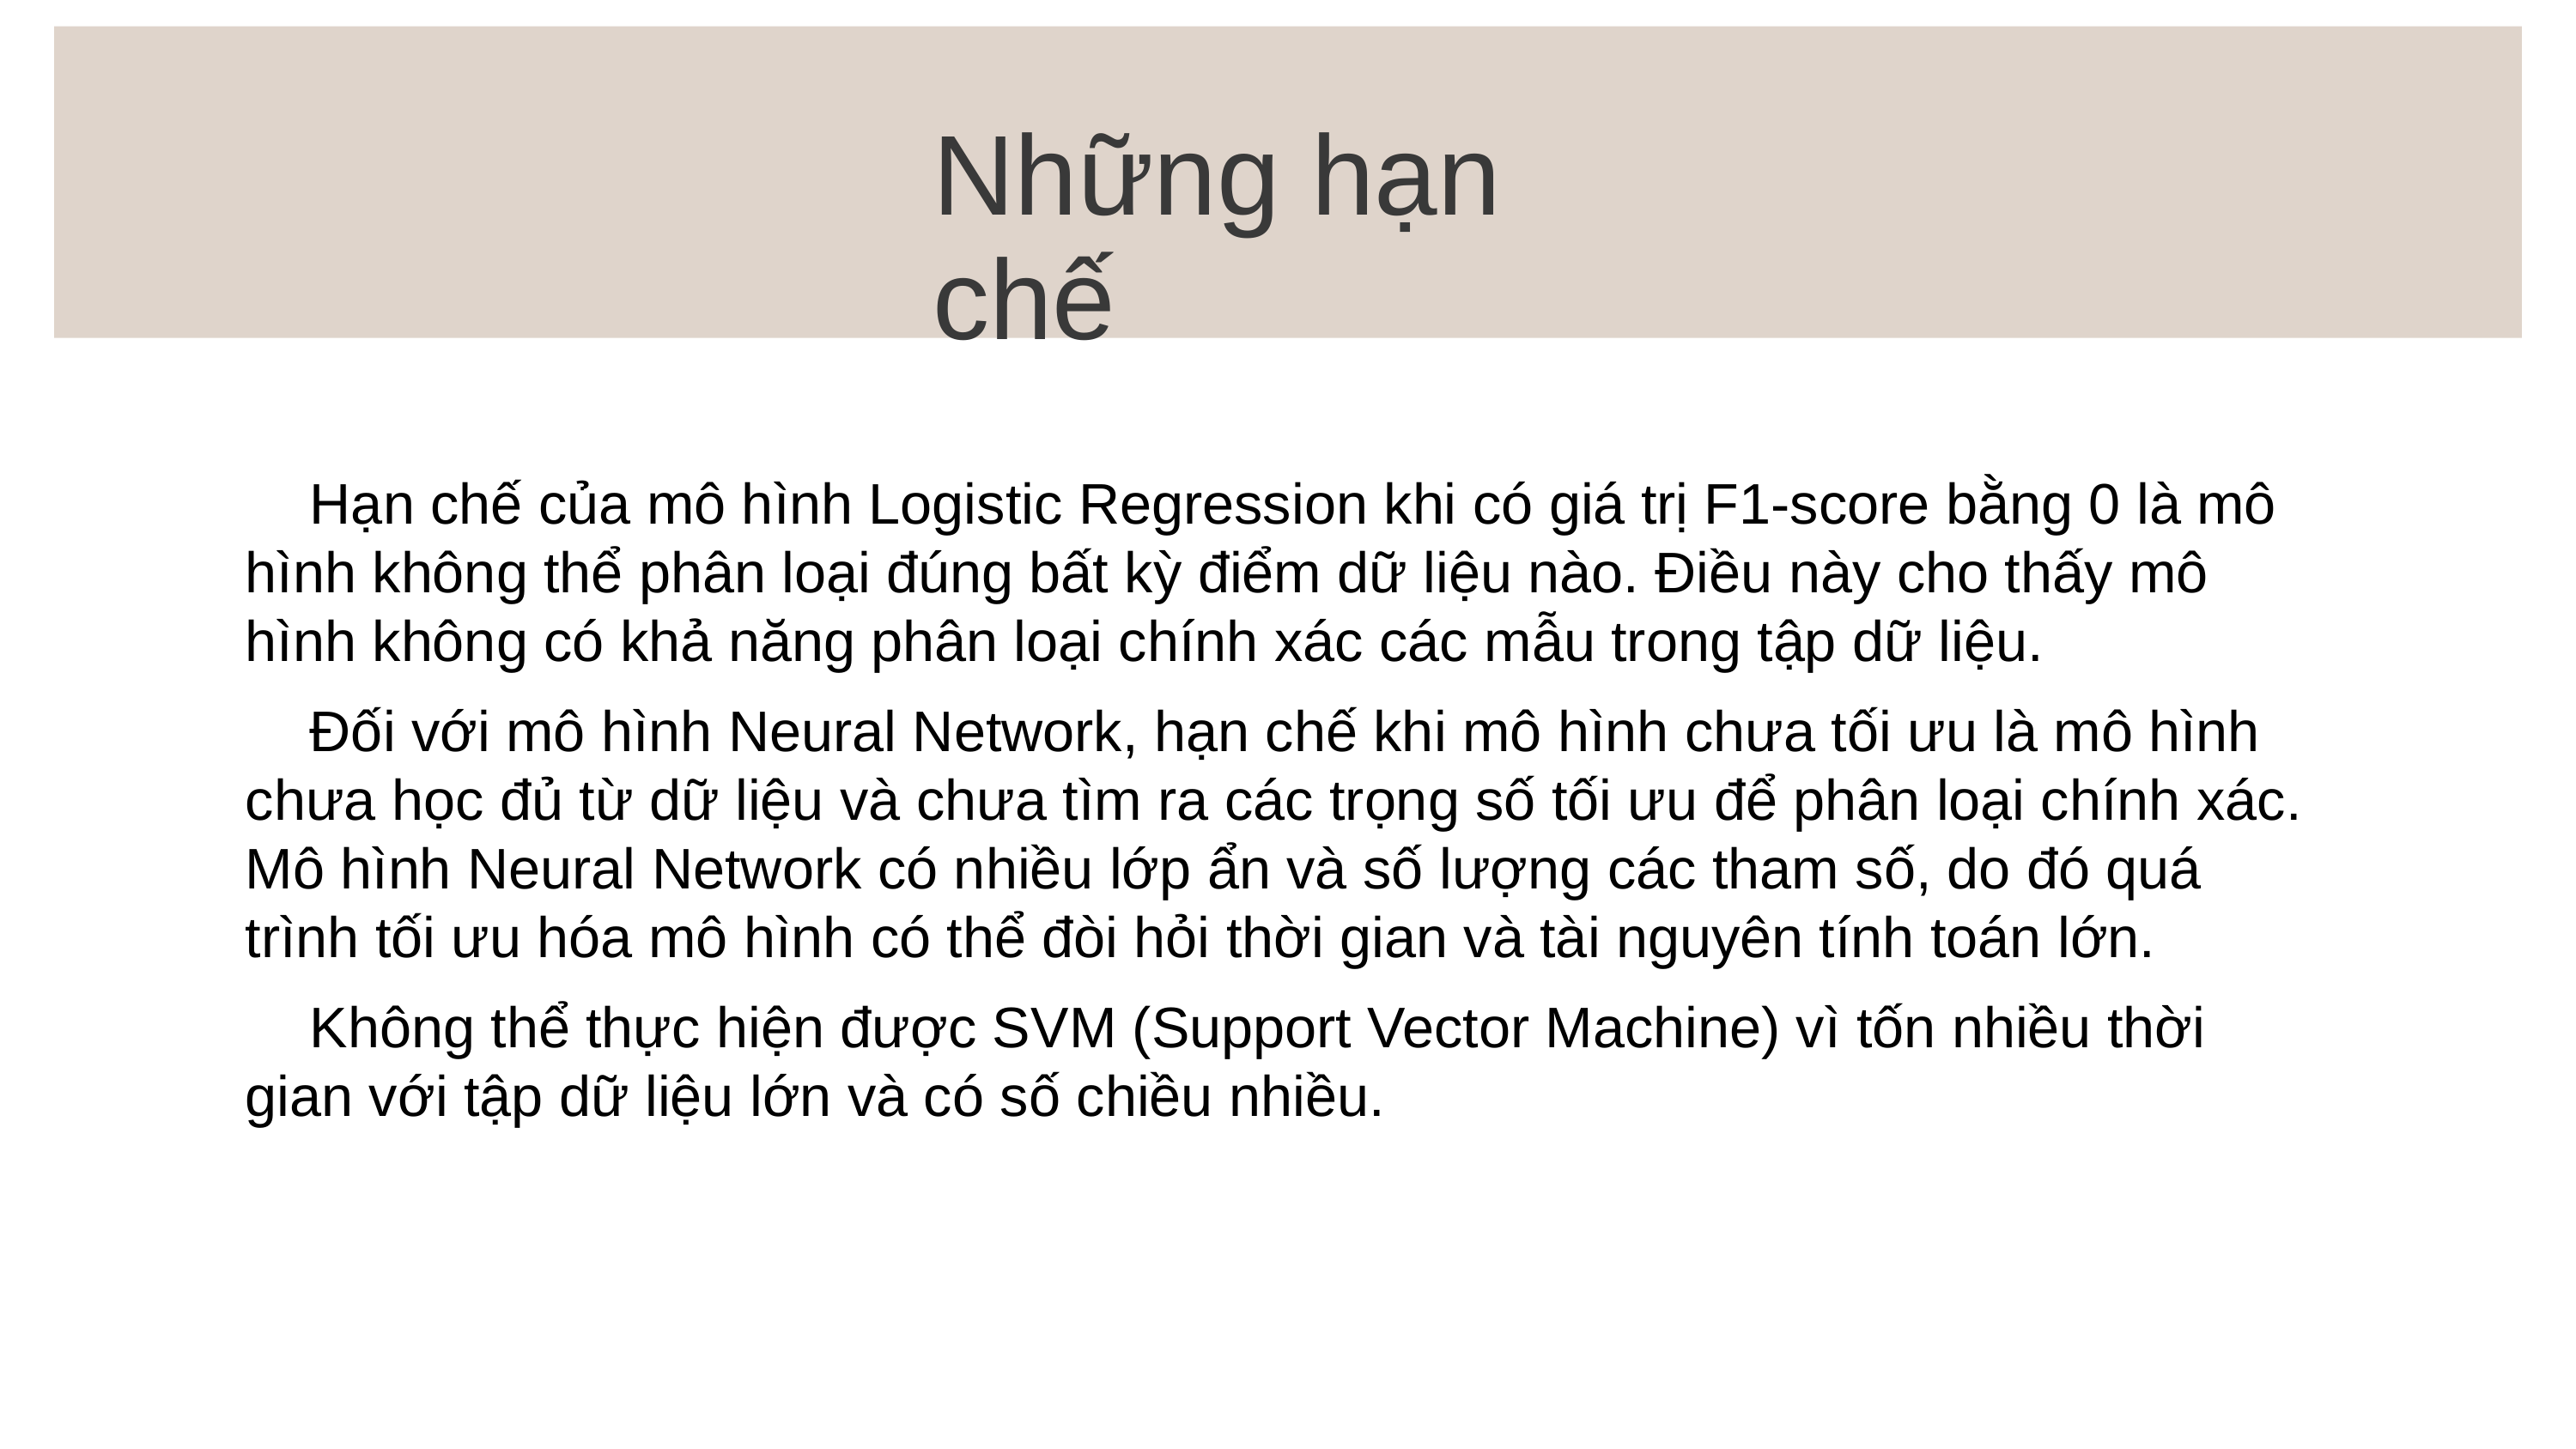

Những hạn chế
Hạn chế của mô hình Logistic Regression khi có giá trị F1-score bằng 0 là mô hình không thể phân loại đúng bất kỳ điểm dữ liệu nào. Điều này cho thấy mô hình không có khả năng phân loại chính xác các mẫu trong tập dữ liệu.
Đối với mô hình Neural Network, hạn chế khi mô hình chưa tối ưu là mô hình chưa học đủ từ dữ liệu và chưa tìm ra các trọng số tối ưu để phân loại chính xác. Mô hình Neural Network có nhiều lớp ẩn và số lượng các tham số, do đó quá trình tối ưu hóa mô hình có thể đòi hỏi thời gian và tài nguyên tính toán lớn.
Không thể thực hiện được SVM (Support Vector Machine) vì tốn nhiều thời gian với tập dữ liệu lớn và có số chiều nhiều.